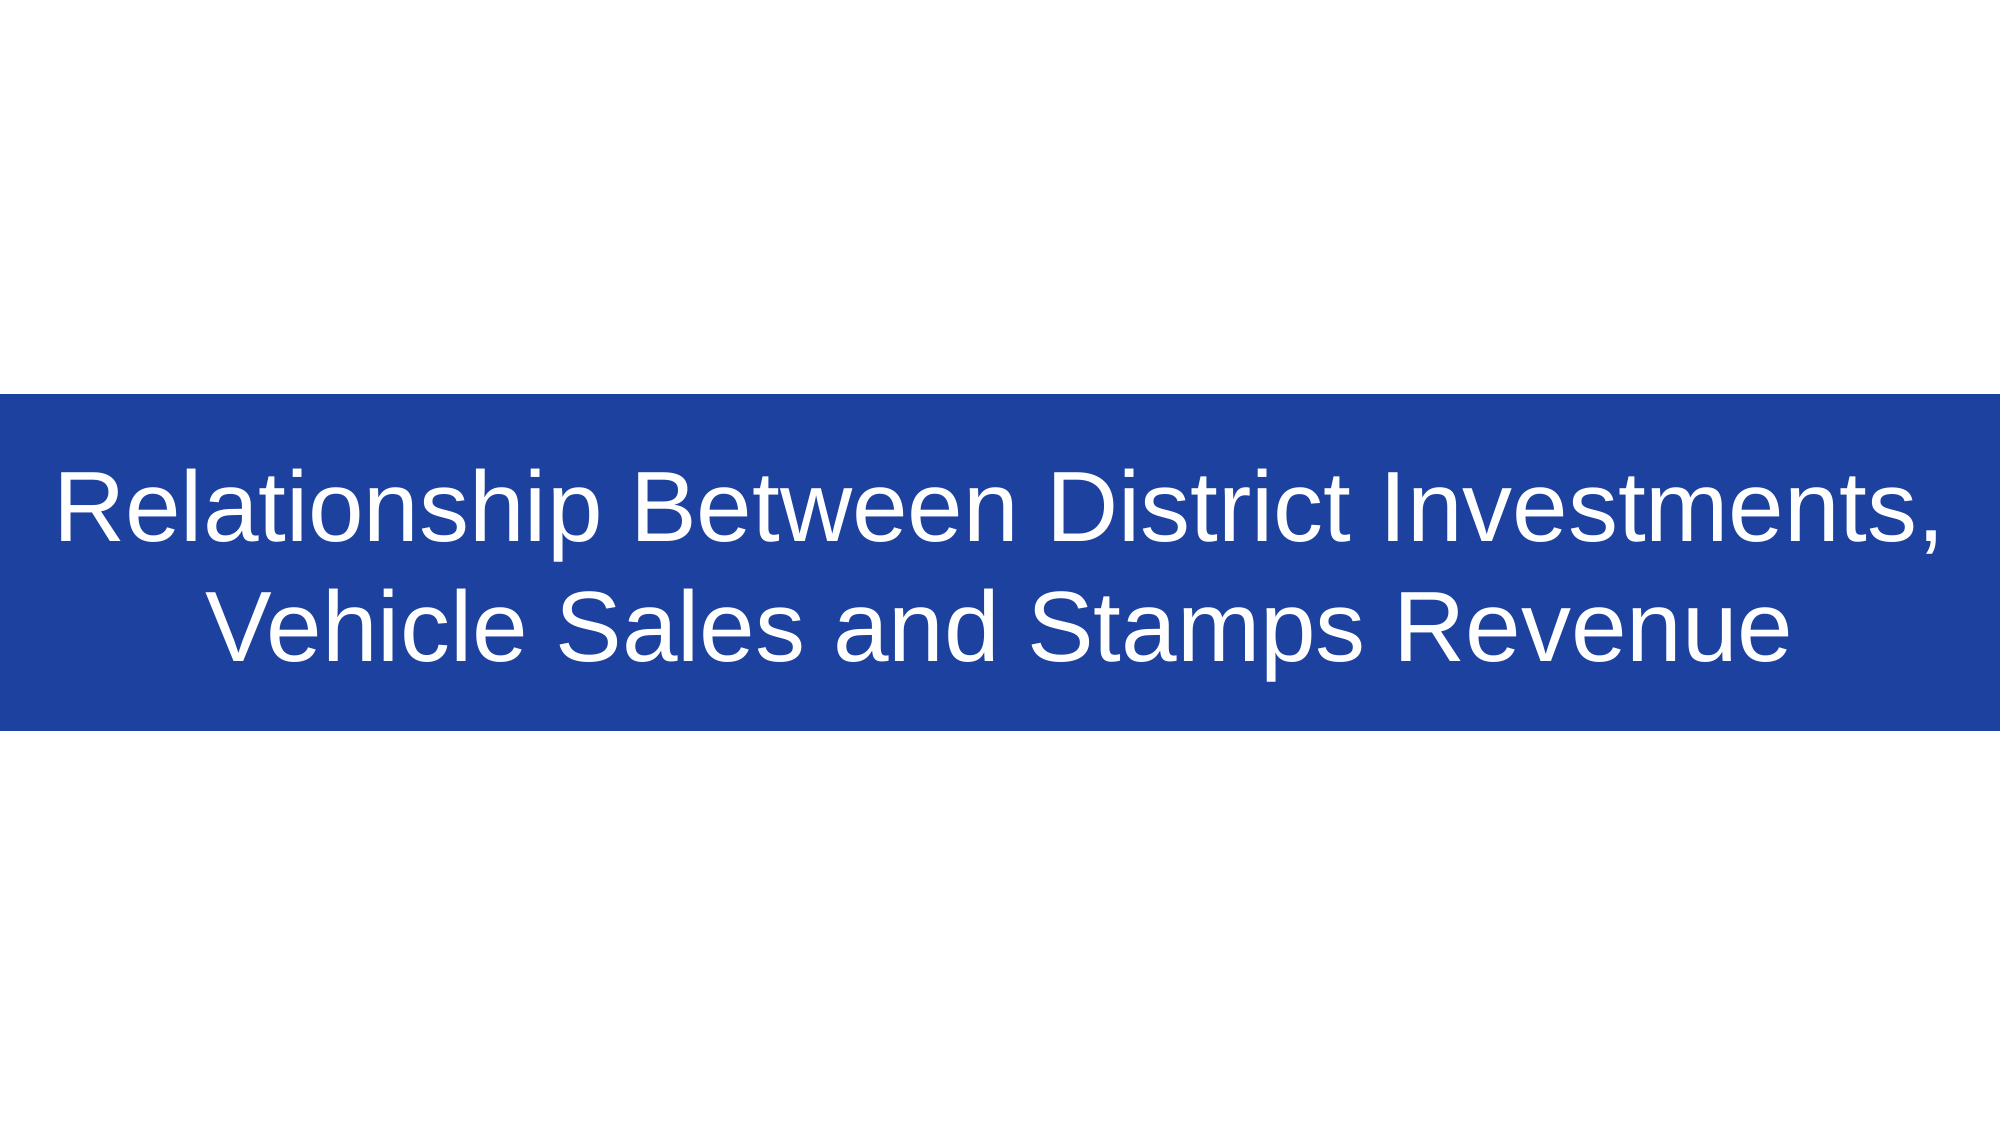

Top 5 districts to buy commercial properties in Telangana

Relationship Between District Investments, Vehicle Sales and Stamps Revenue